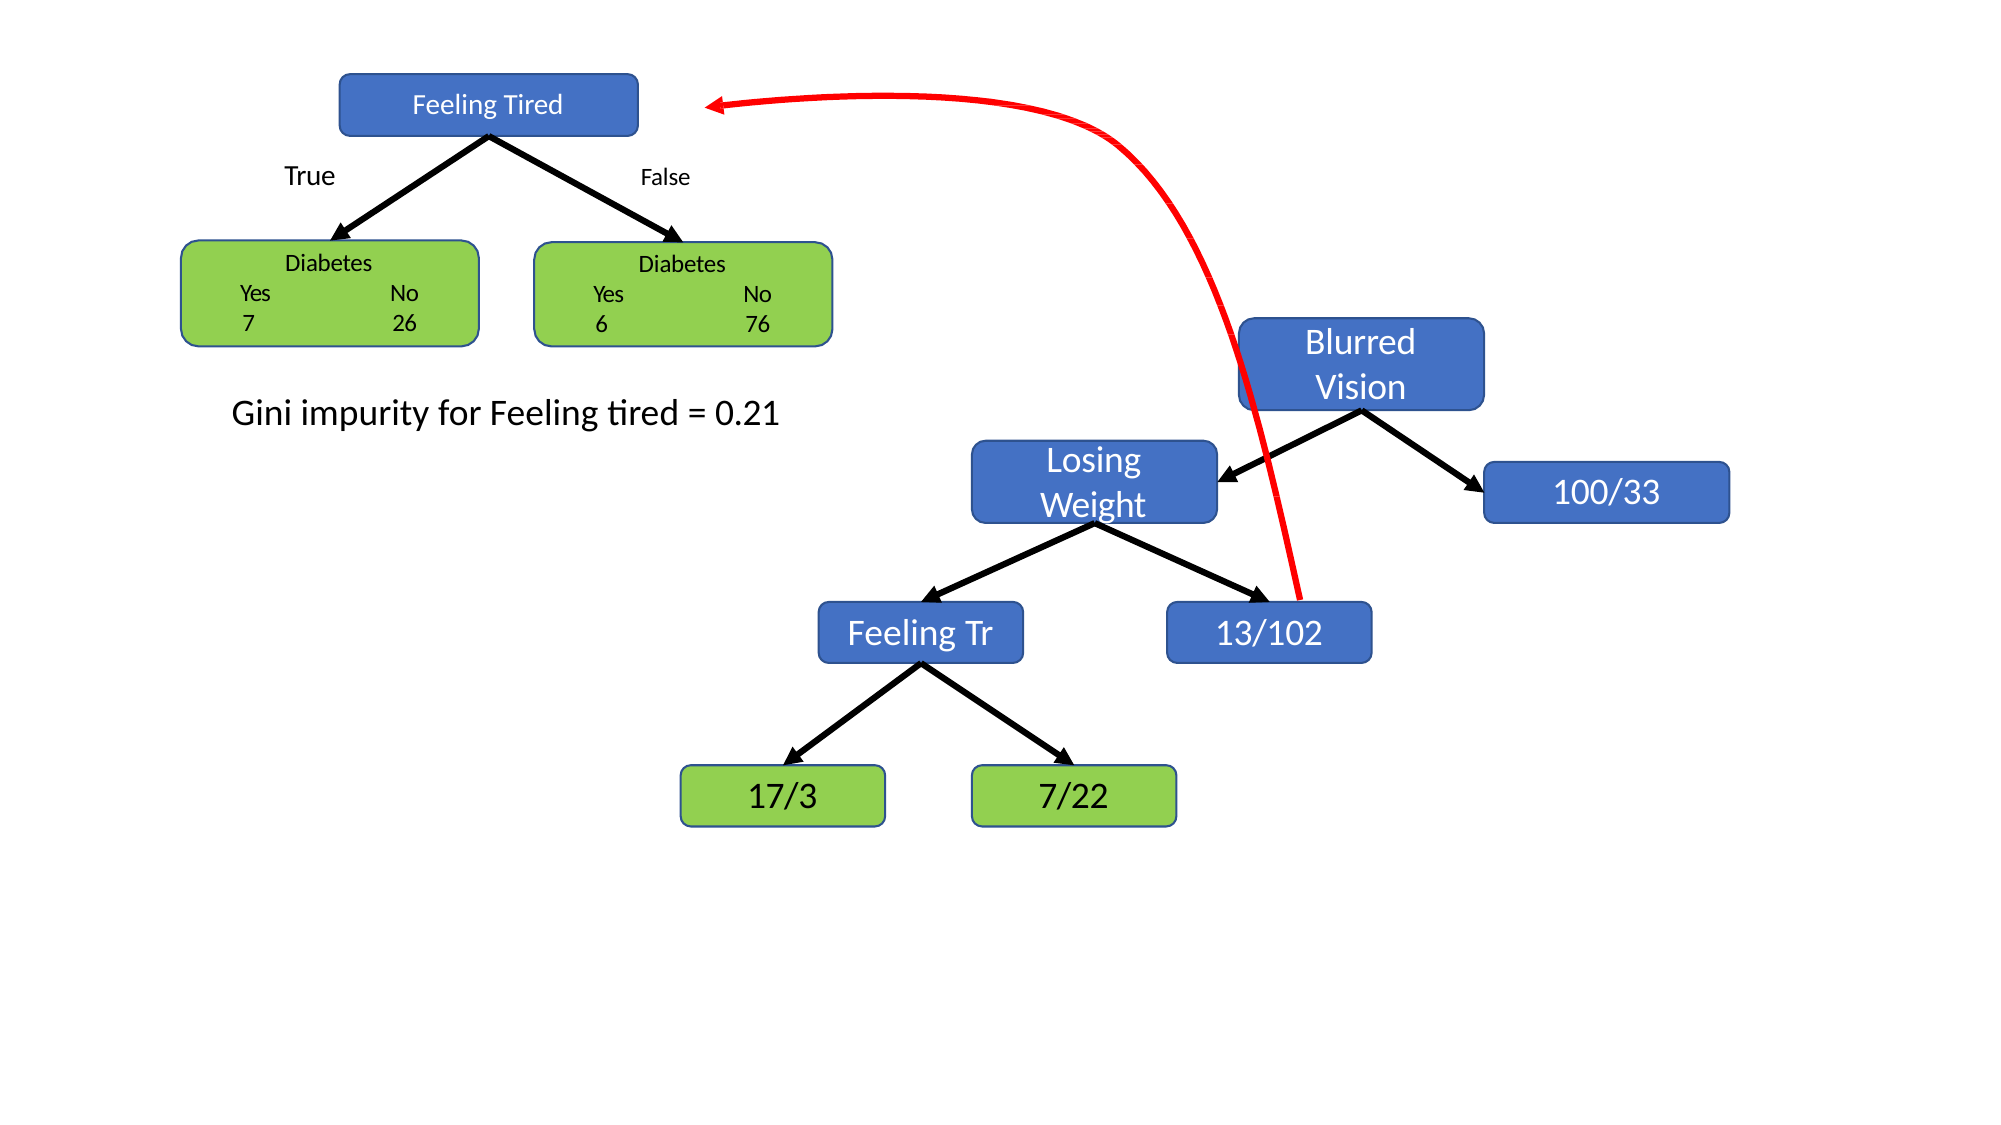

Feeling Tired

True
False

Diabetes
Diabetes
Yes 7
No 26
Yes 6
No 76
Blurred
Vision

Gini impurity for Feeling tired = 0.21
Losing Weight

100/33

Feeling Tr
13/102

17/3
7/22